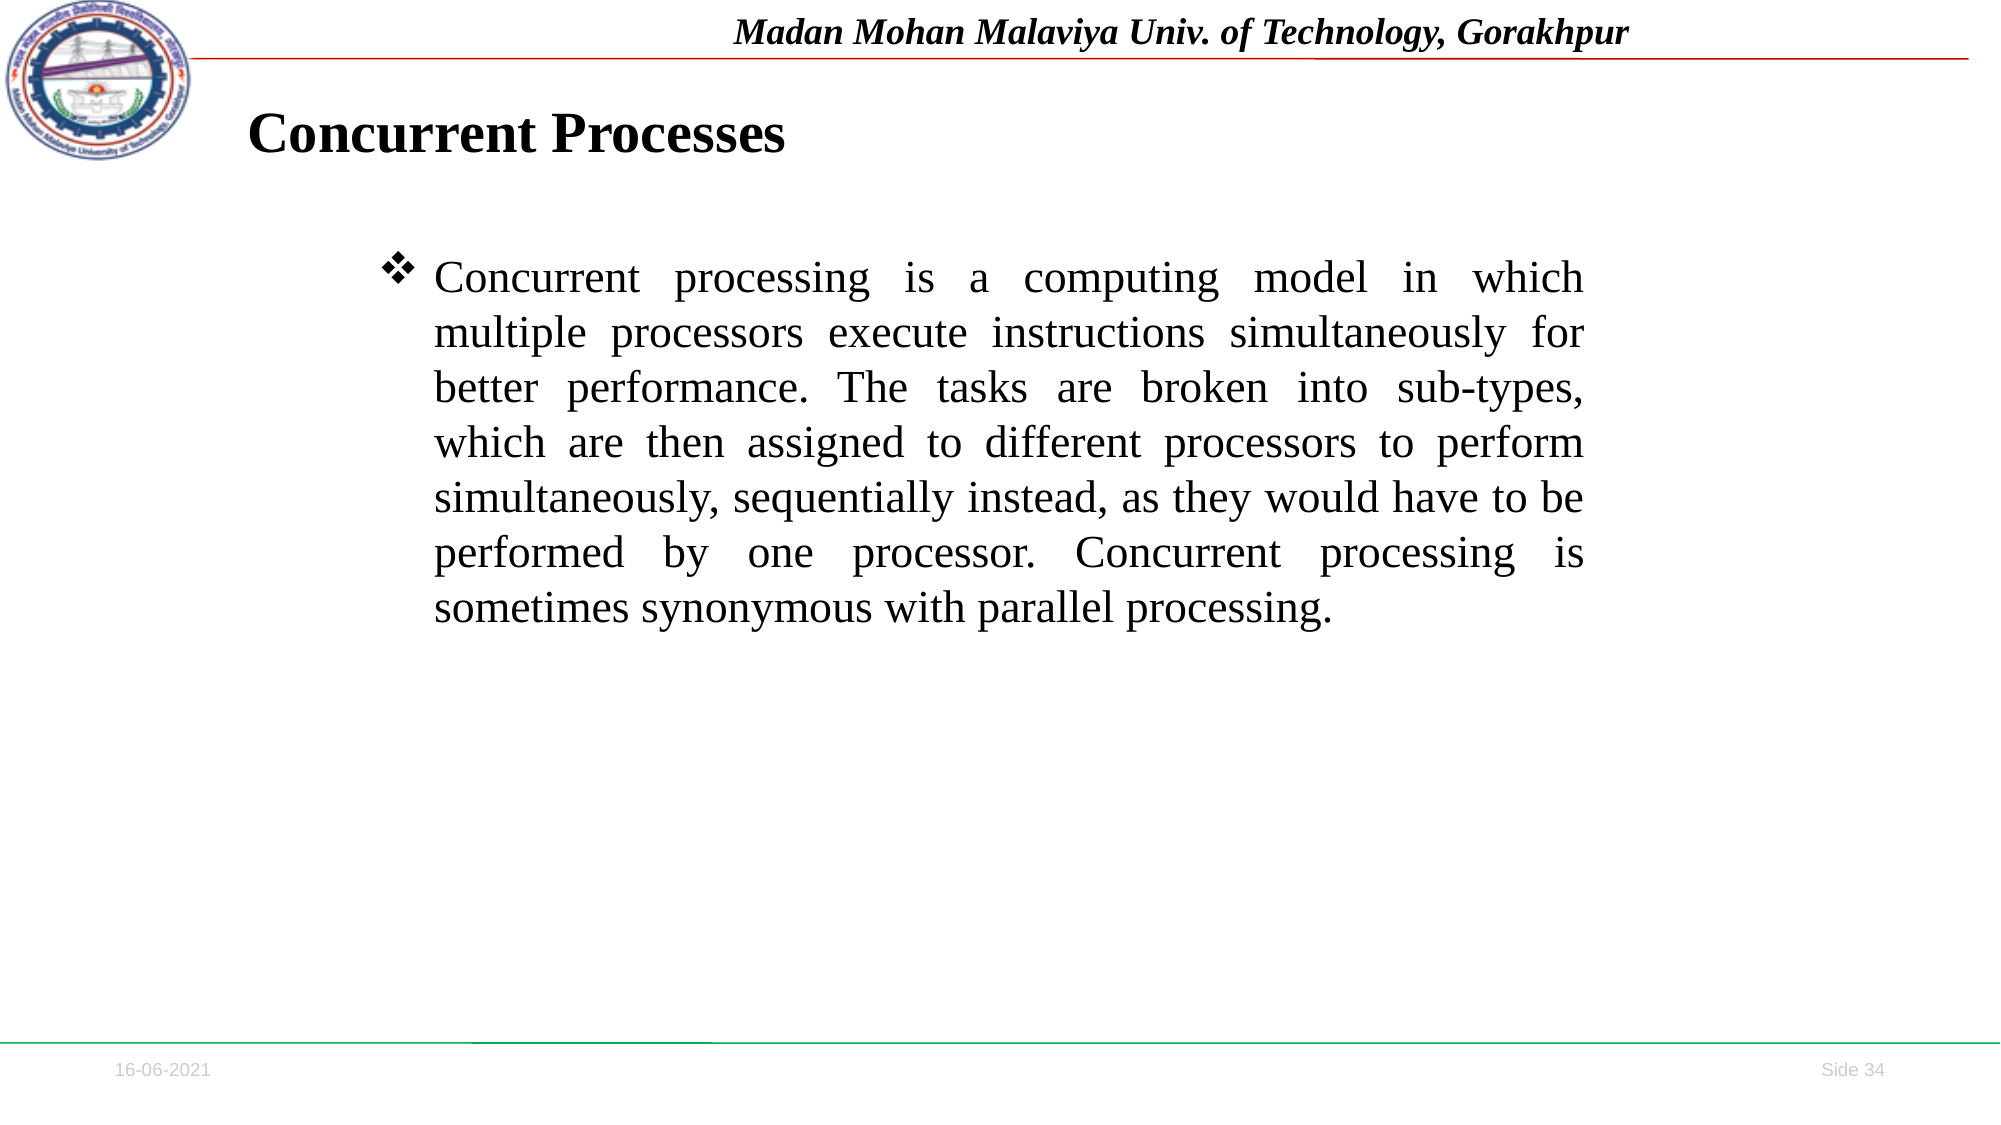

# Concurrent Processes
Concurrent processing is a computing model in which multiple processors execute instructions simultaneously for better performance. The tasks are broken into sub-types, which are then assigned to different processors to perform simultaneously, sequentially instead, as they would have to be performed by one processor. Concurrent processing is sometimes synonymous with parallel processing.